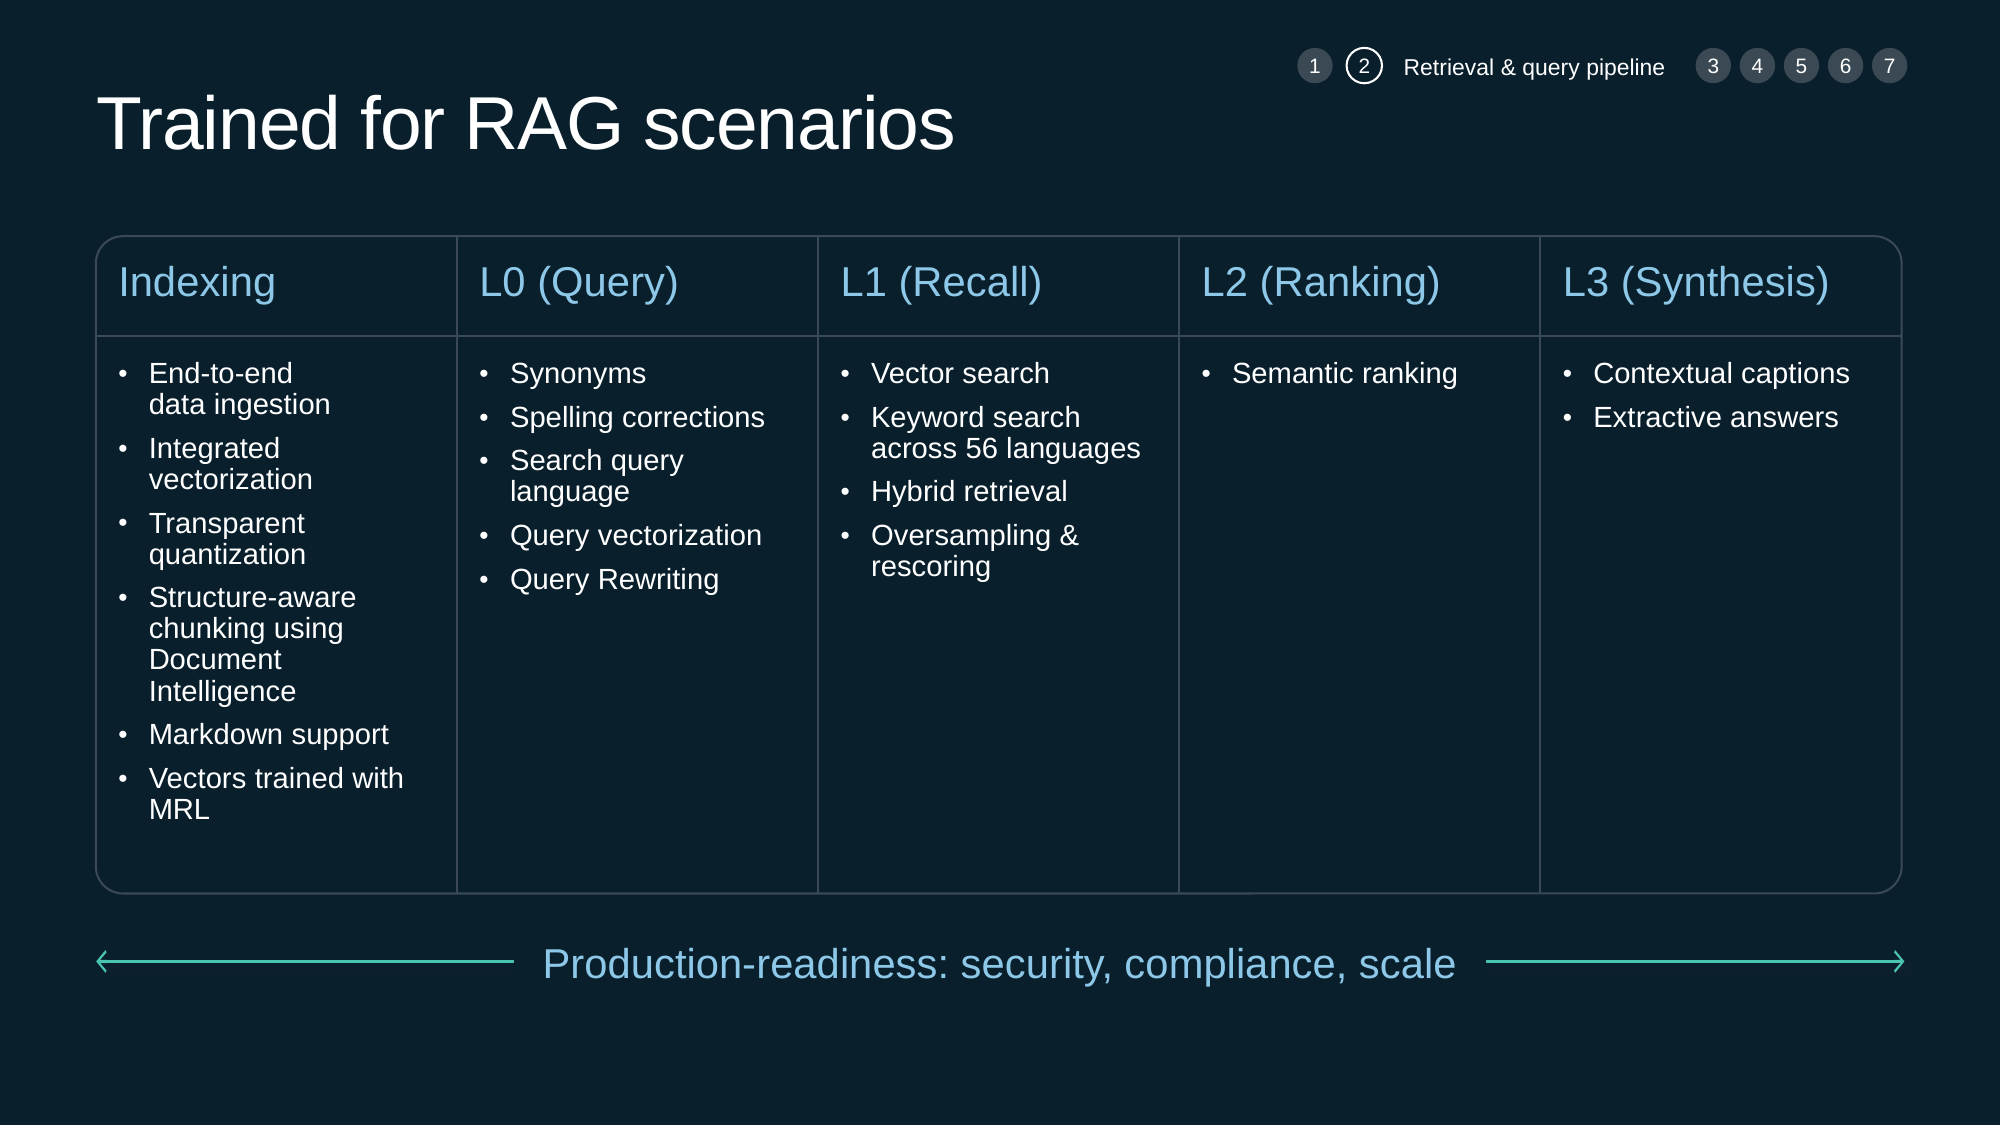

1
2
3
4
5
6
7
Retrieval & query pipeline
# Trained for RAG scenarios
| Indexing | L0 (Query) | L1 (Recall) | L2 (Ranking) | L3 (Synthesis) |
| --- | --- | --- | --- | --- |
| End-to-end data ingestion Integrated vectorization Transparent quantization Structure-aware chunking using Document Intelligence Markdown support Vectors trained with MRL | Synonyms Spelling corrections Search query language Query vectorization Query Rewriting | Vector search Keyword search across 56 languages Hybrid retrieval Oversampling & rescoring | Semantic ranking | Contextual captions Extractive answers |

Production-readiness: security, compliance, scale